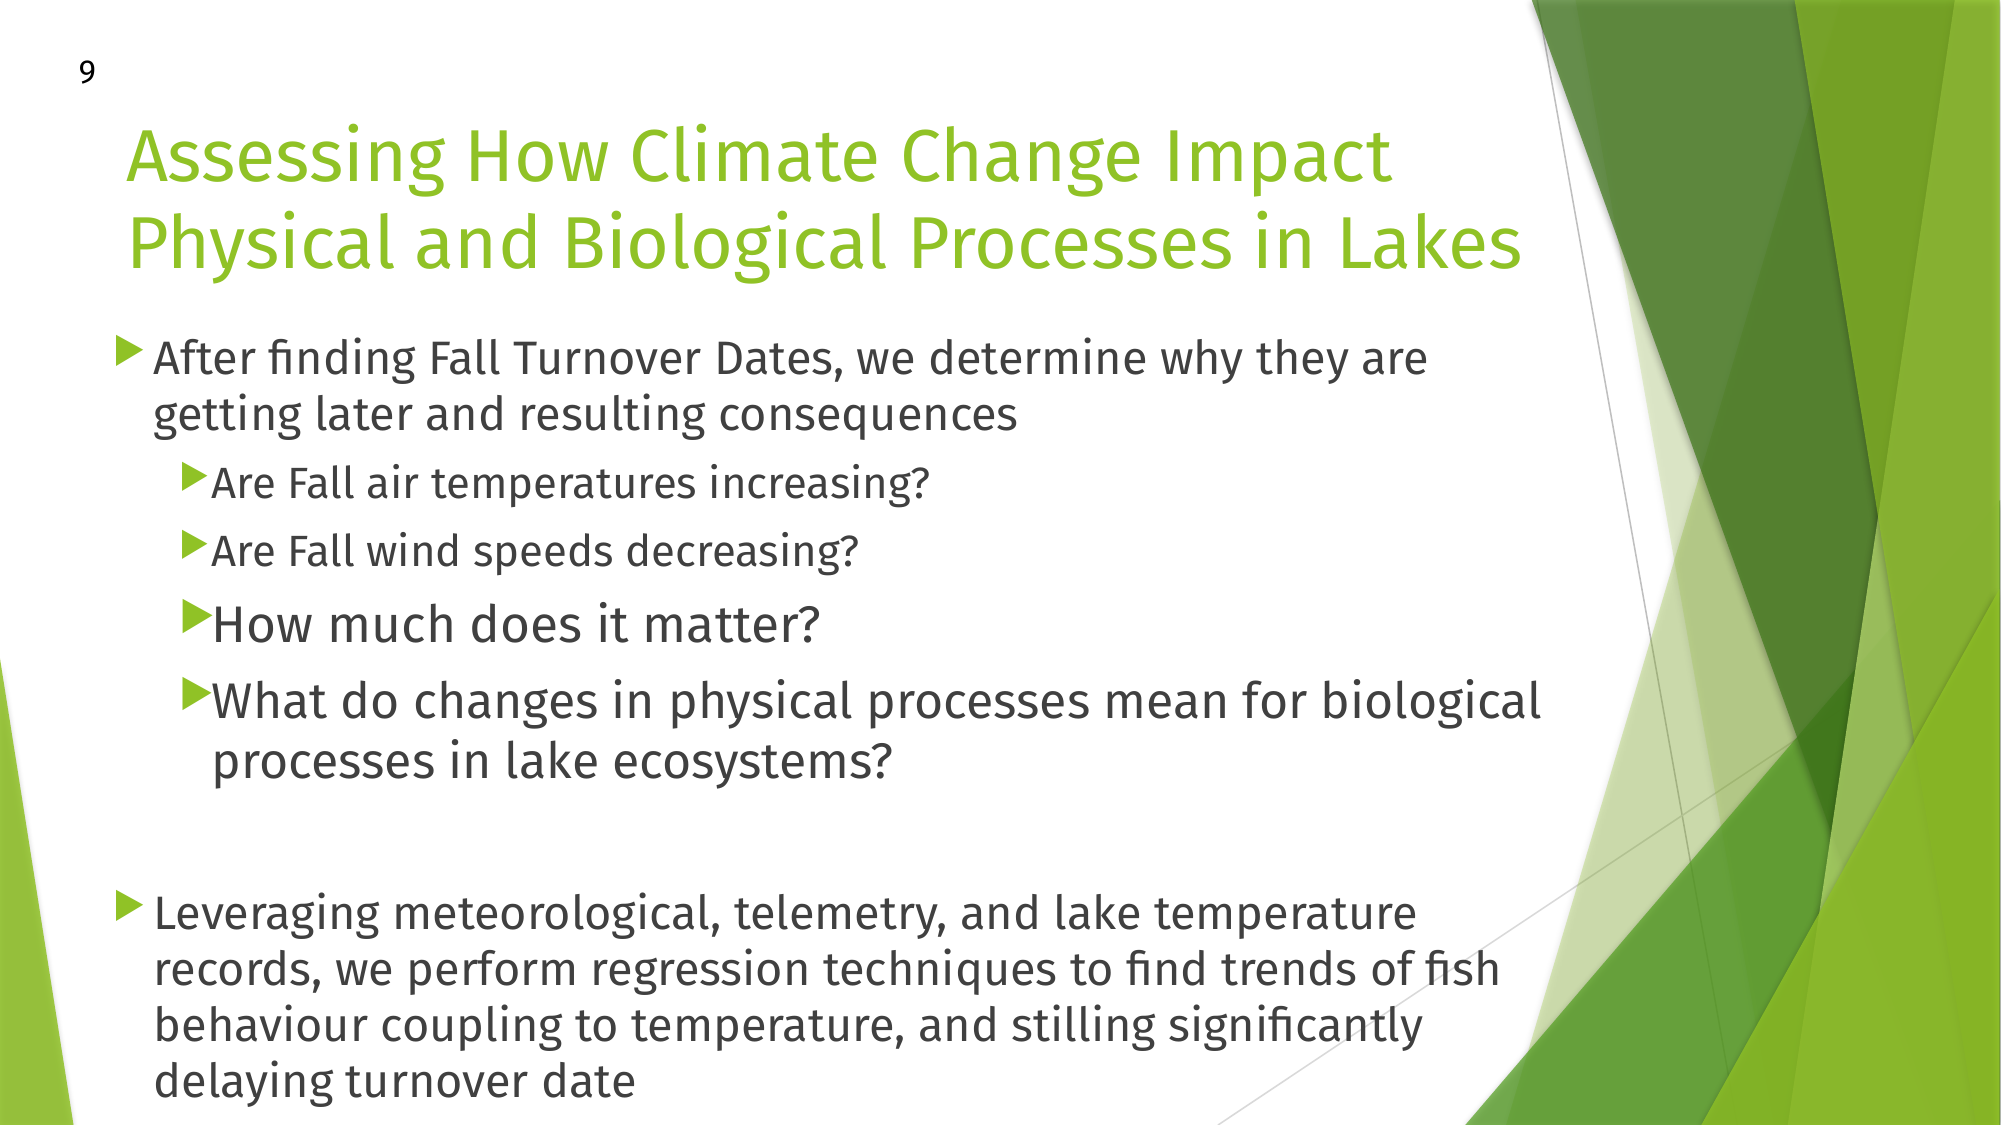

9
# Assessing How Climate Change Impact Physical and Biological Processes in Lakes
After finding Fall Turnover Dates, we determine why they are getting later and resulting consequences
Are Fall air temperatures increasing?
Are Fall wind speeds decreasing?
How much does it matter?
What do changes in physical processes mean for biological processes in lake ecosystems?

Leveraging meteorological, telemetry, and lake temperature records, we perform regression techniques to find trends of fish behaviour coupling to temperature, and stilling significantly delaying turnover date